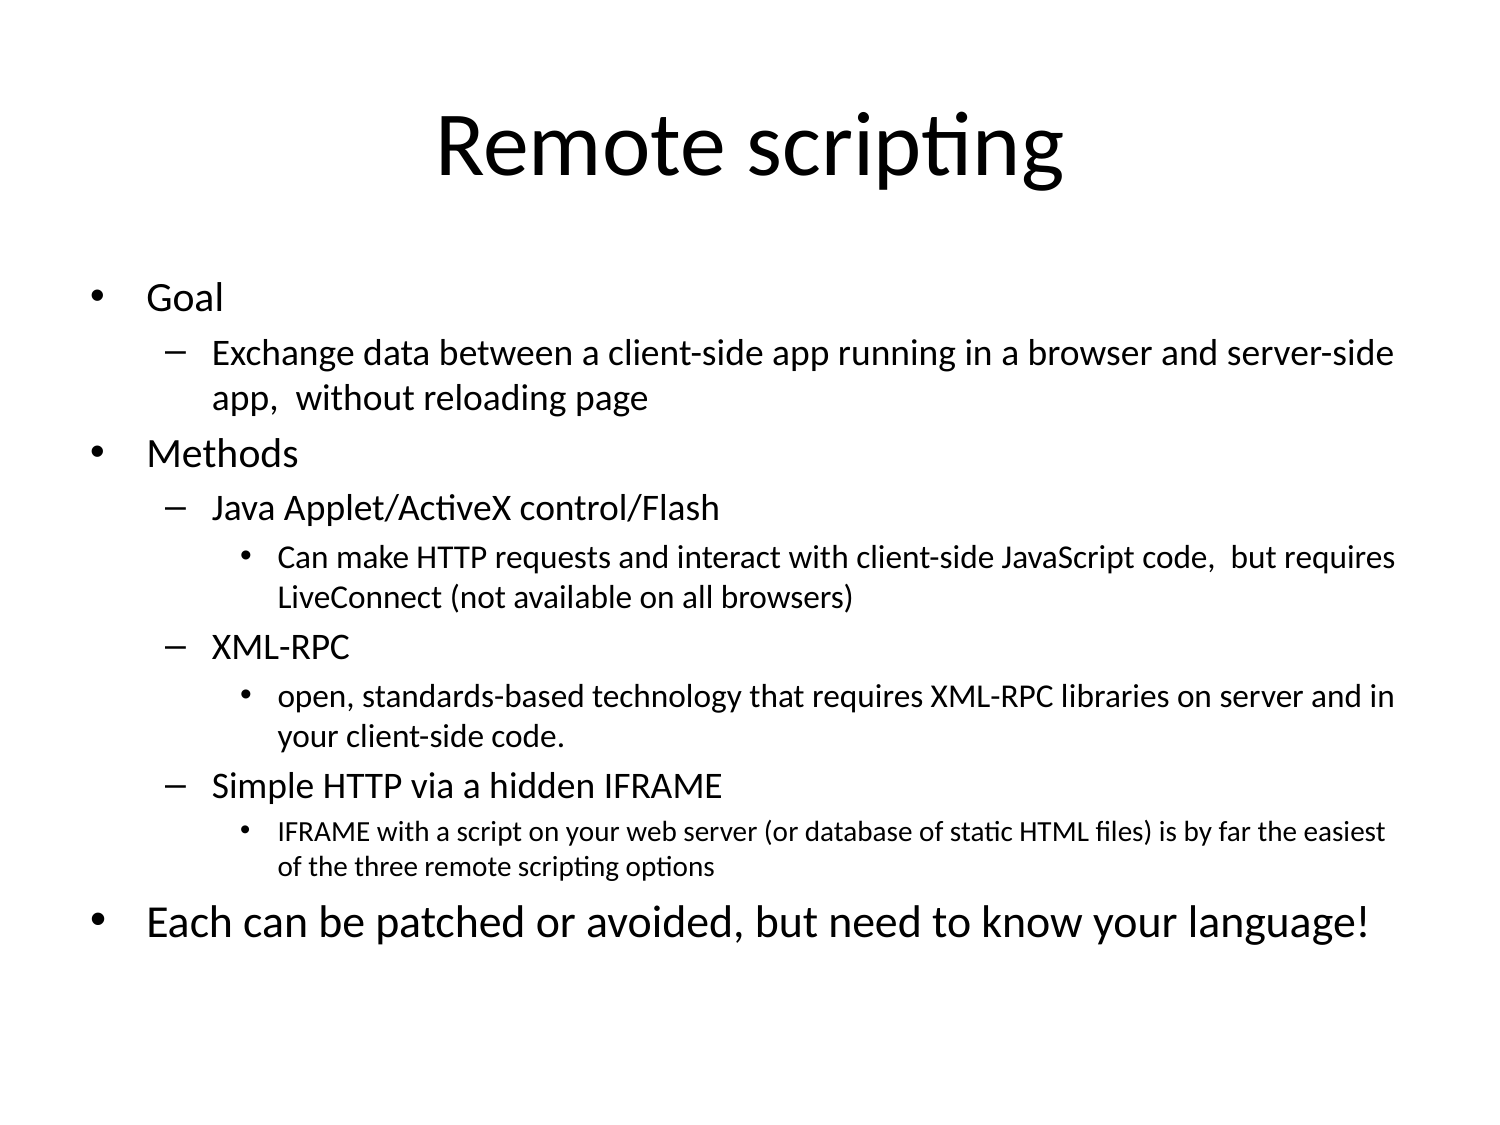

# Remote scripting
Goal
Exchange data between a client-side app running in a browser and server-side app,  without reloading page
Methods
Java Applet/ActiveX control/Flash
Can make HTTP requests and interact with client-side JavaScript code,  but requires LiveConnect (not available on all browsers)
XML-RPC
open, standards-based technology that requires XML-RPC libraries on server and in your client-side code.
Simple HTTP via a hidden IFRAME
IFRAME with a script on your web server (or database of static HTML files) is by far the easiest of the three remote scripting options
Each can be patched or avoided, but need to know your language!